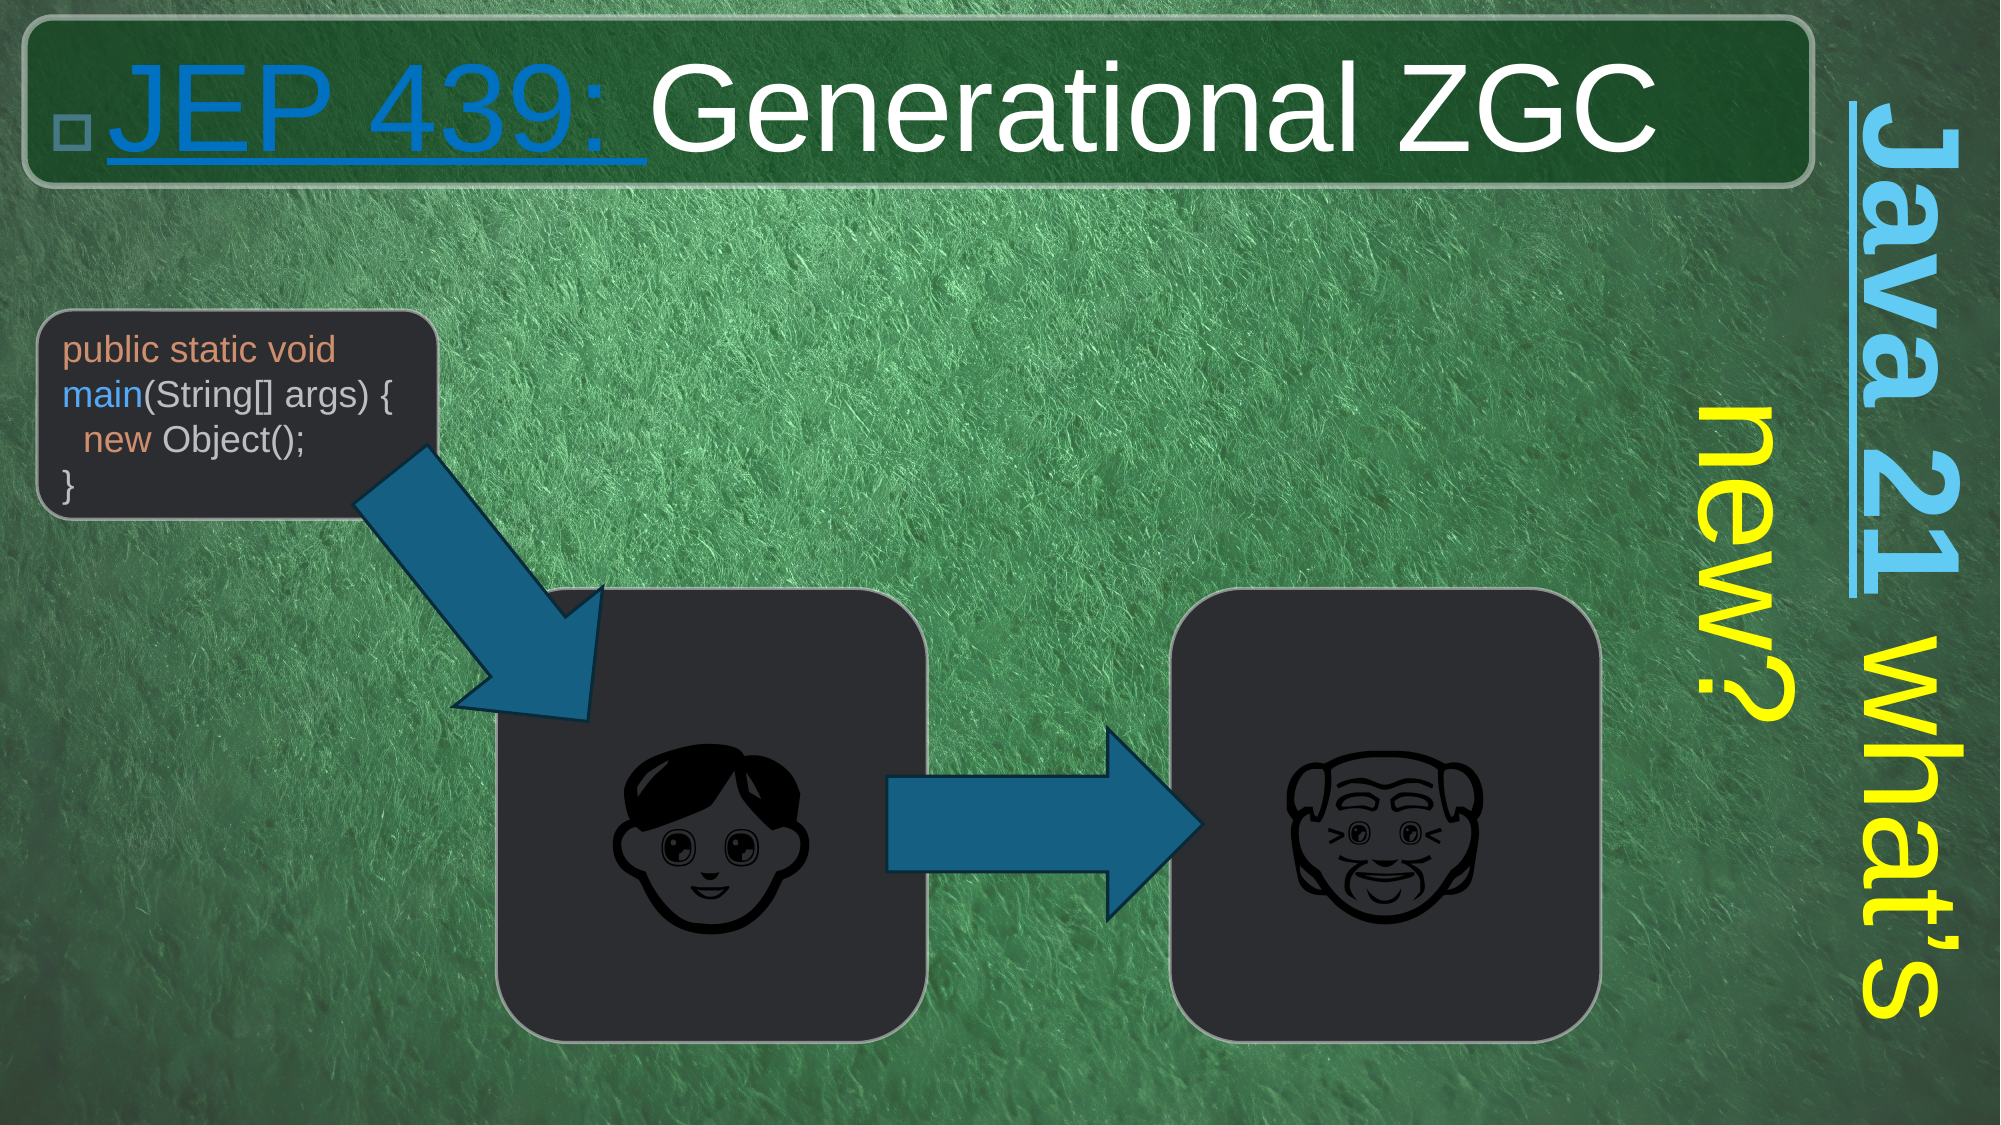

Java 21 what’s new?
🧹JEP 439: Generational ZGC
public static void main(String[] args) {
  new Object();
}

👴
👦